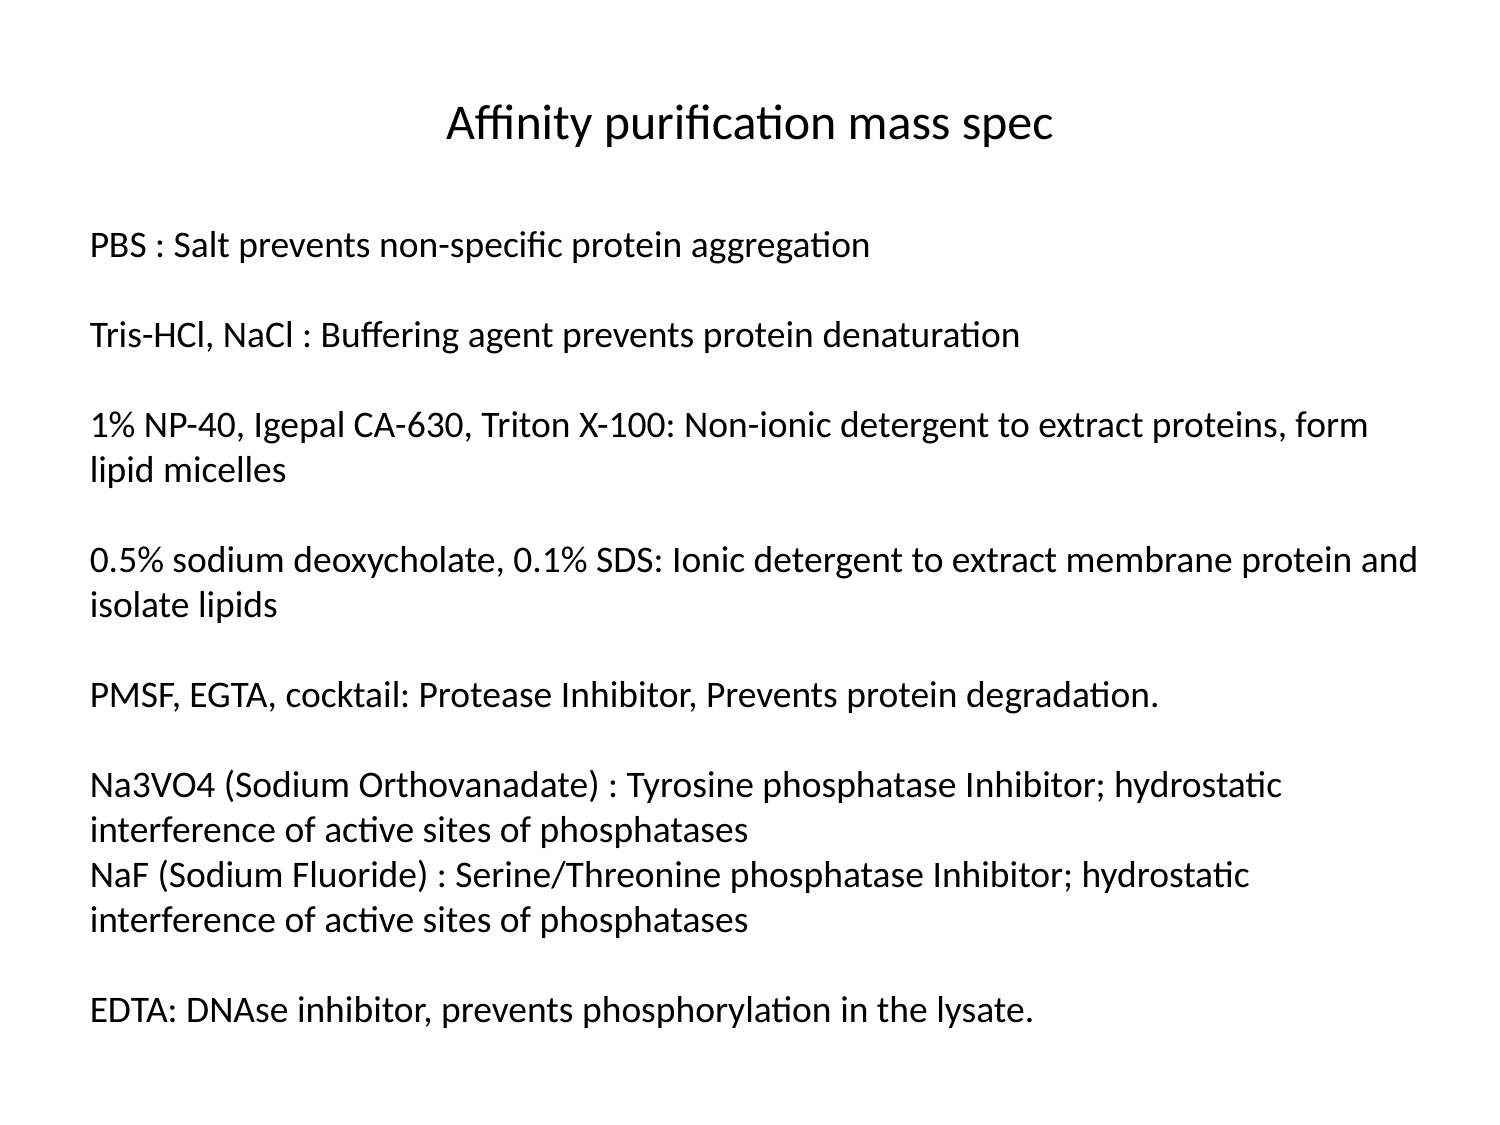

# Affinity purification mass spec
PBS : Salt prevents non-specific protein aggregation

Tris-HCl, NaCl : Buffering agent prevents protein denaturation

1% NP-40, Igepal CA-630, Triton X-100: Non-ionic detergent to extract proteins, form lipid micelles

0.5% sodium deoxycholate, 0.1% SDS: Ionic detergent to extract membrane protein and isolate lipids

PMSF, EGTA, cocktail: Protease Inhibitor, Prevents protein degradation.

Na3VO4 (Sodium Orthovanadate) : Tyrosine phosphatase Inhibitor; hydrostatic interference of active sites of phosphatases
NaF (Sodium Fluoride) : Serine/Threonine phosphatase Inhibitor; hydrostatic interference of active sites of phosphatases

EDTA: DNAse inhibitor, prevents phosphorylation in the lysate.